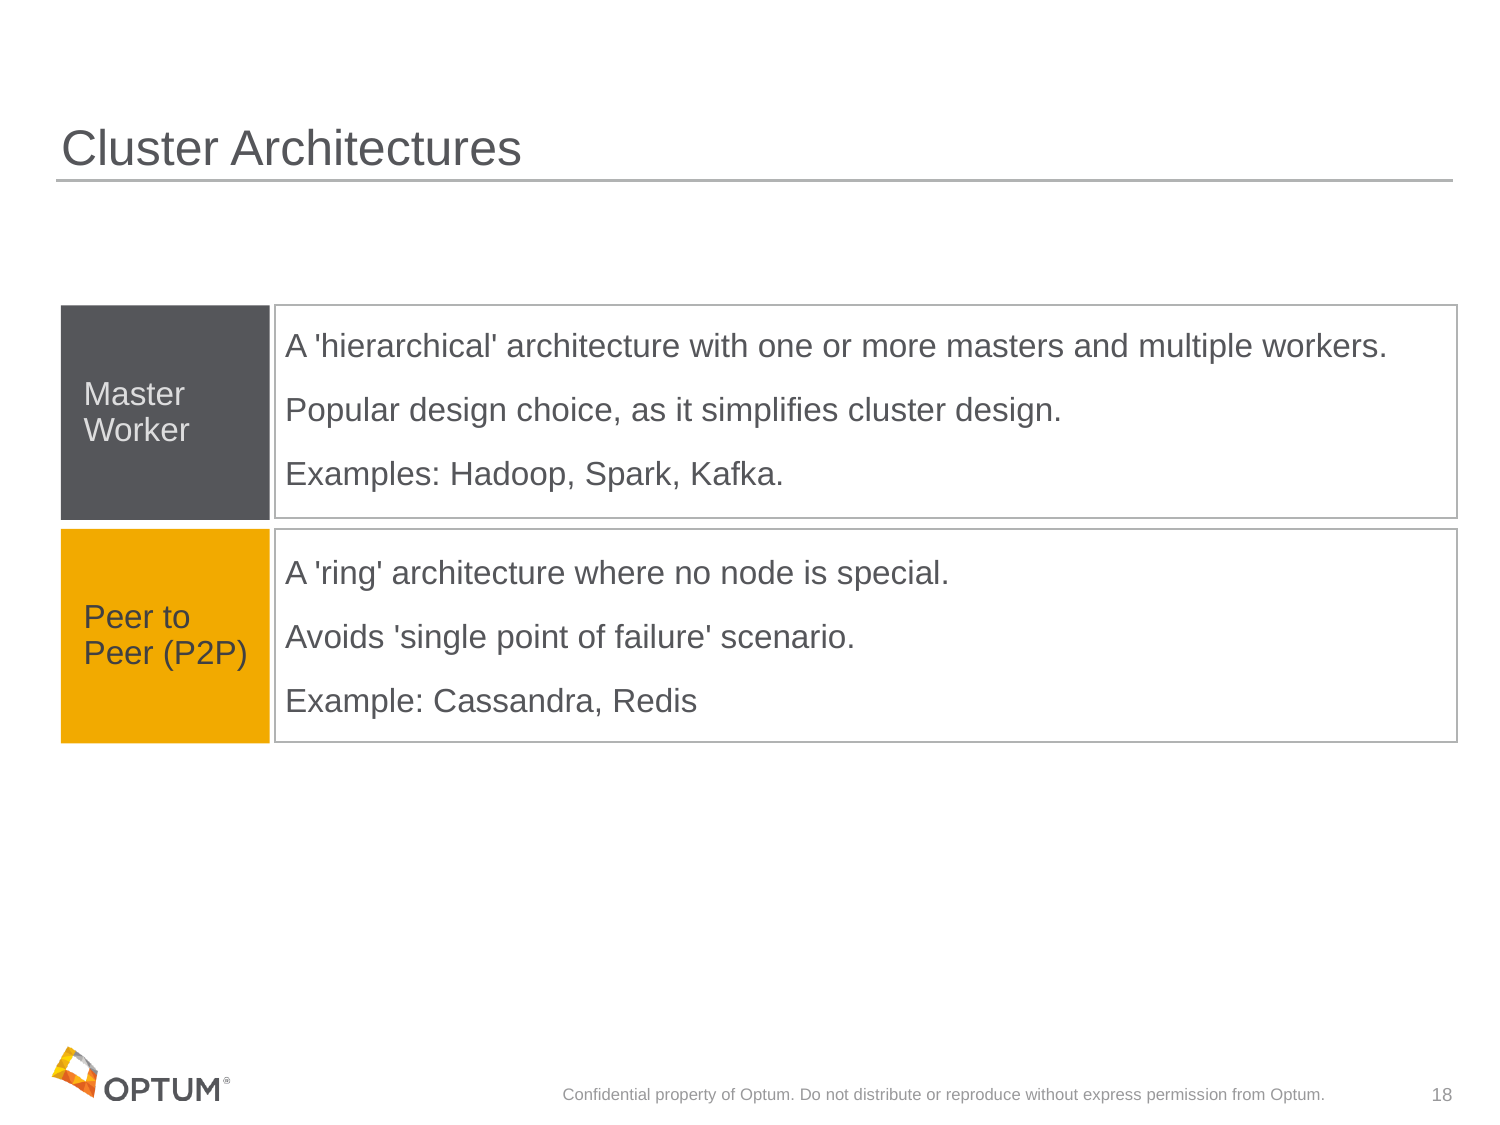

# Cluster Architectures

Master Worker

A 'hierarchical' architecture with one or more masters and multiple workers.
Popular design choice, as it simplifies cluster design.
Examples: Hadoop, Spark, Kafka.
Peer to Peer (P2P)

A 'ring' architecture where no node is special.
Avoids 'single point of failure' scenario.
Example: Cassandra, Redis
Confidential property of Optum. Do not distribute or reproduce without express permission from Optum.
18